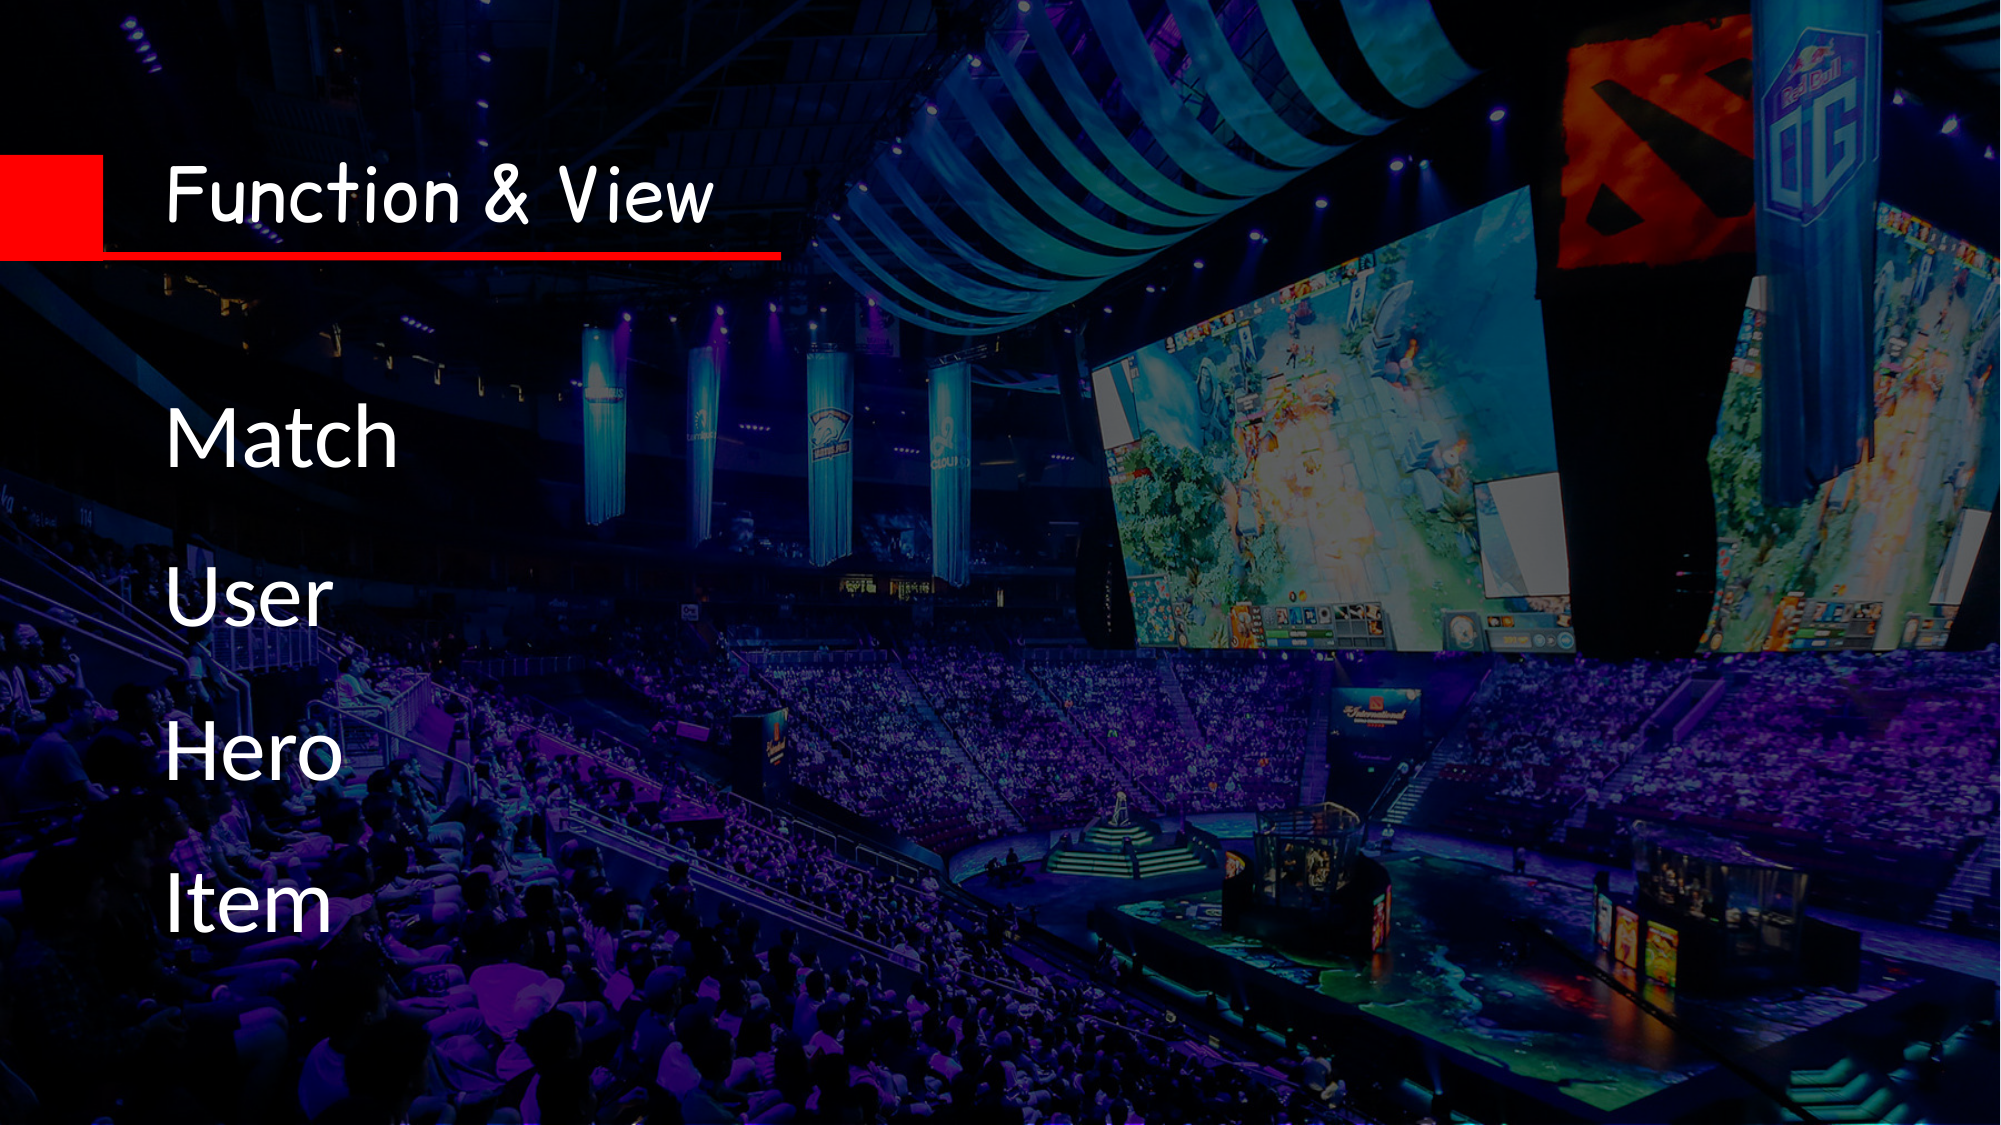

Function & View

Match
User
Hero
Item